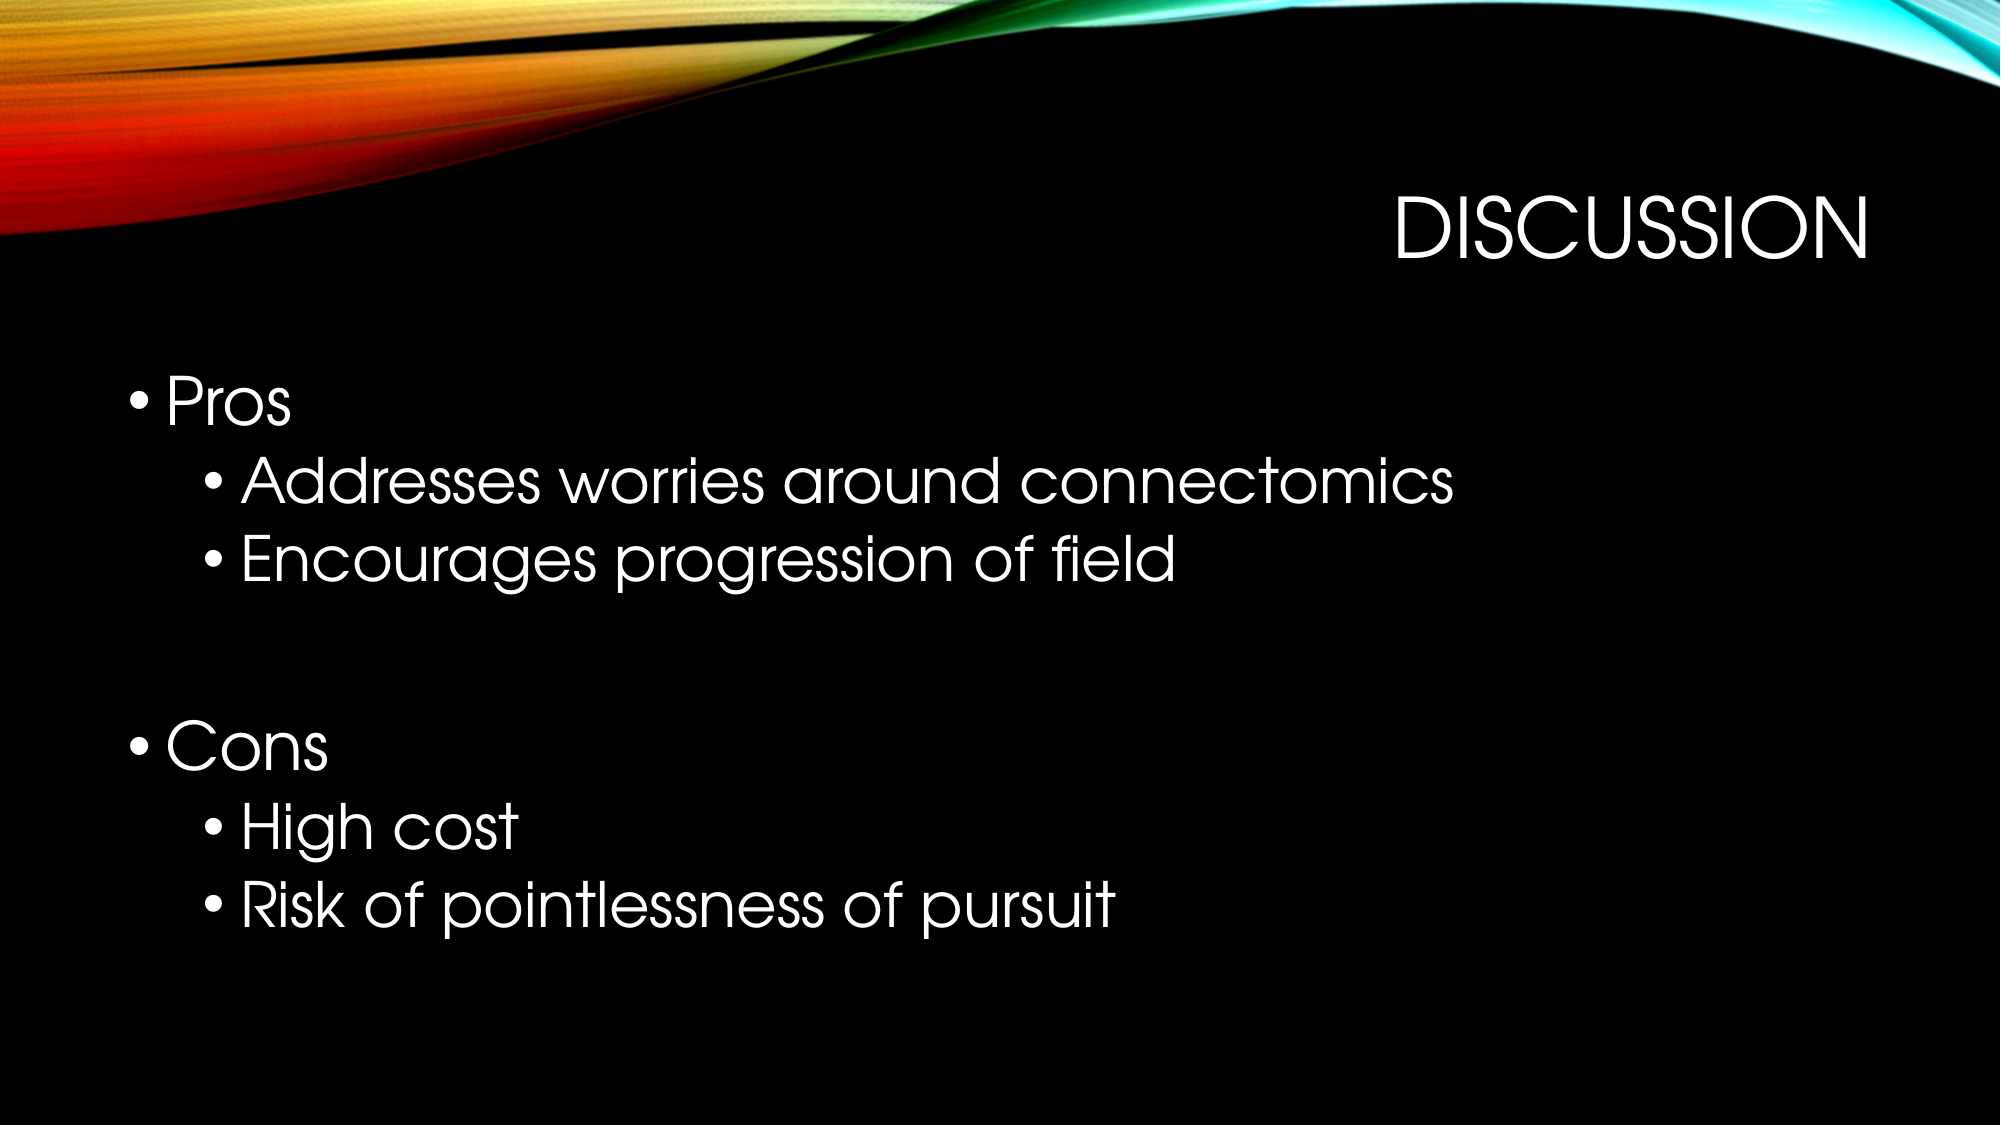

# Discussion
Pros
Addresses worries around connectomics
Encourages progression of field

Cons
High cost
Risk of pointlessness of pursuit